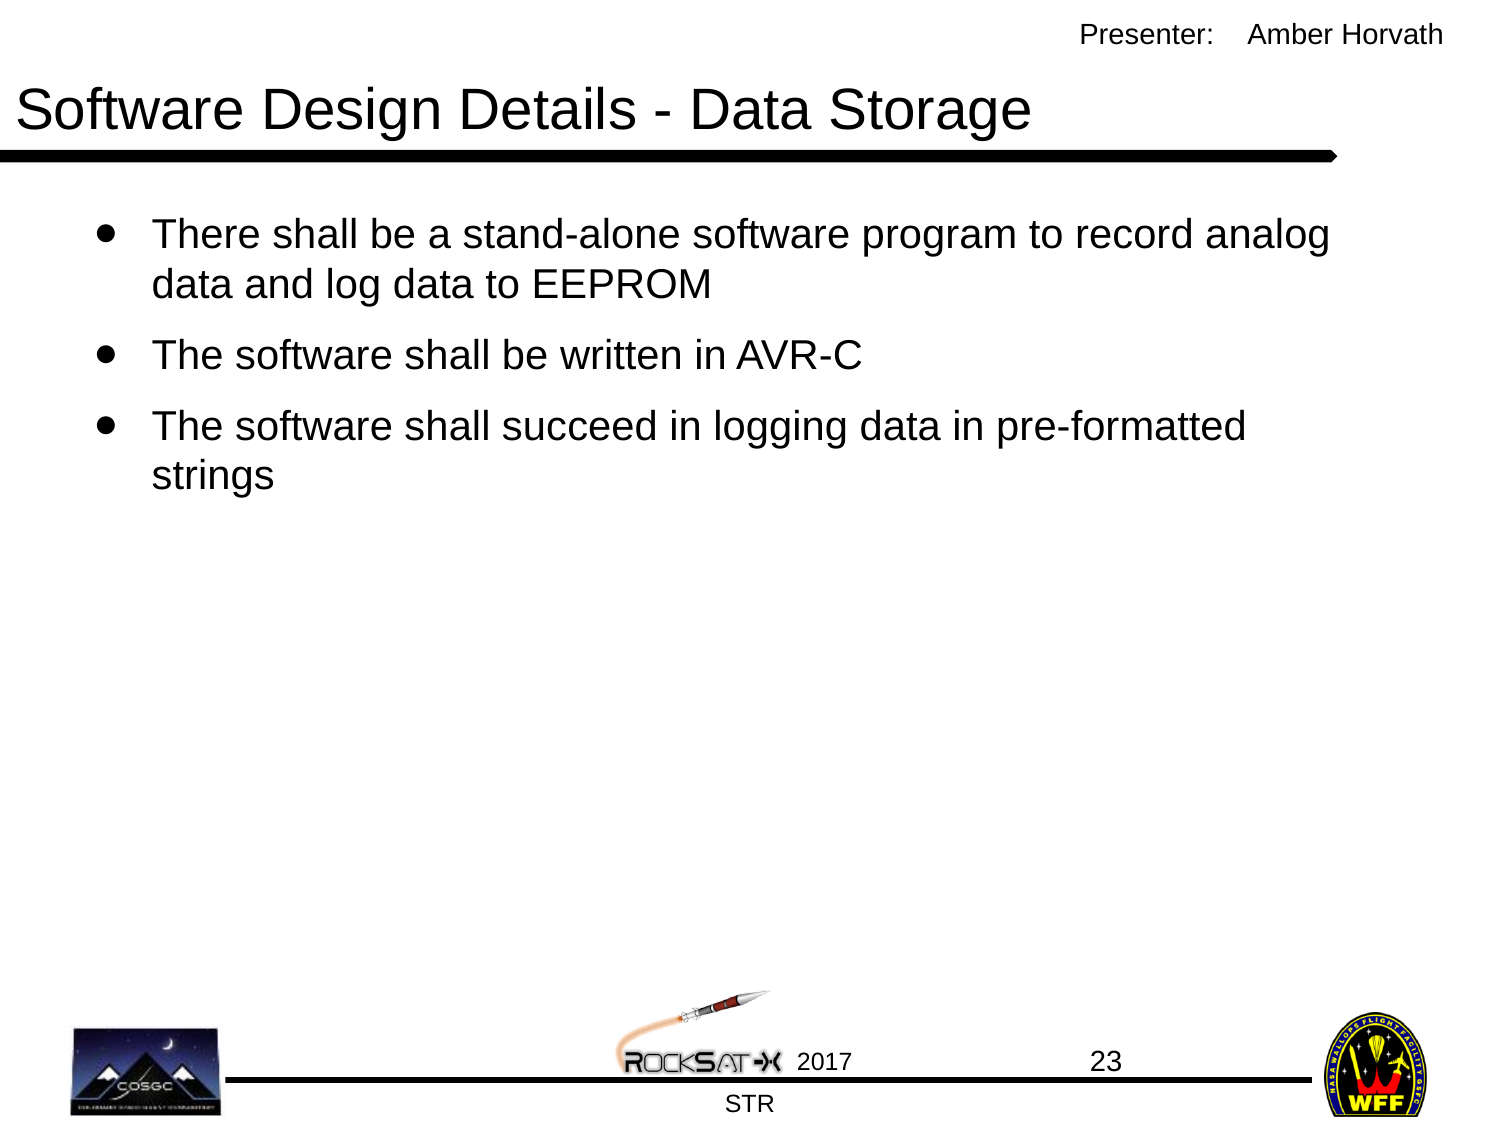

Amber Horvath
# Software Design Details - Data Storage
There shall be a stand-alone software program to record analog data and log data to EEPROM
The software shall be written in AVR-C
The software shall succeed in logging data in pre-formatted strings
23